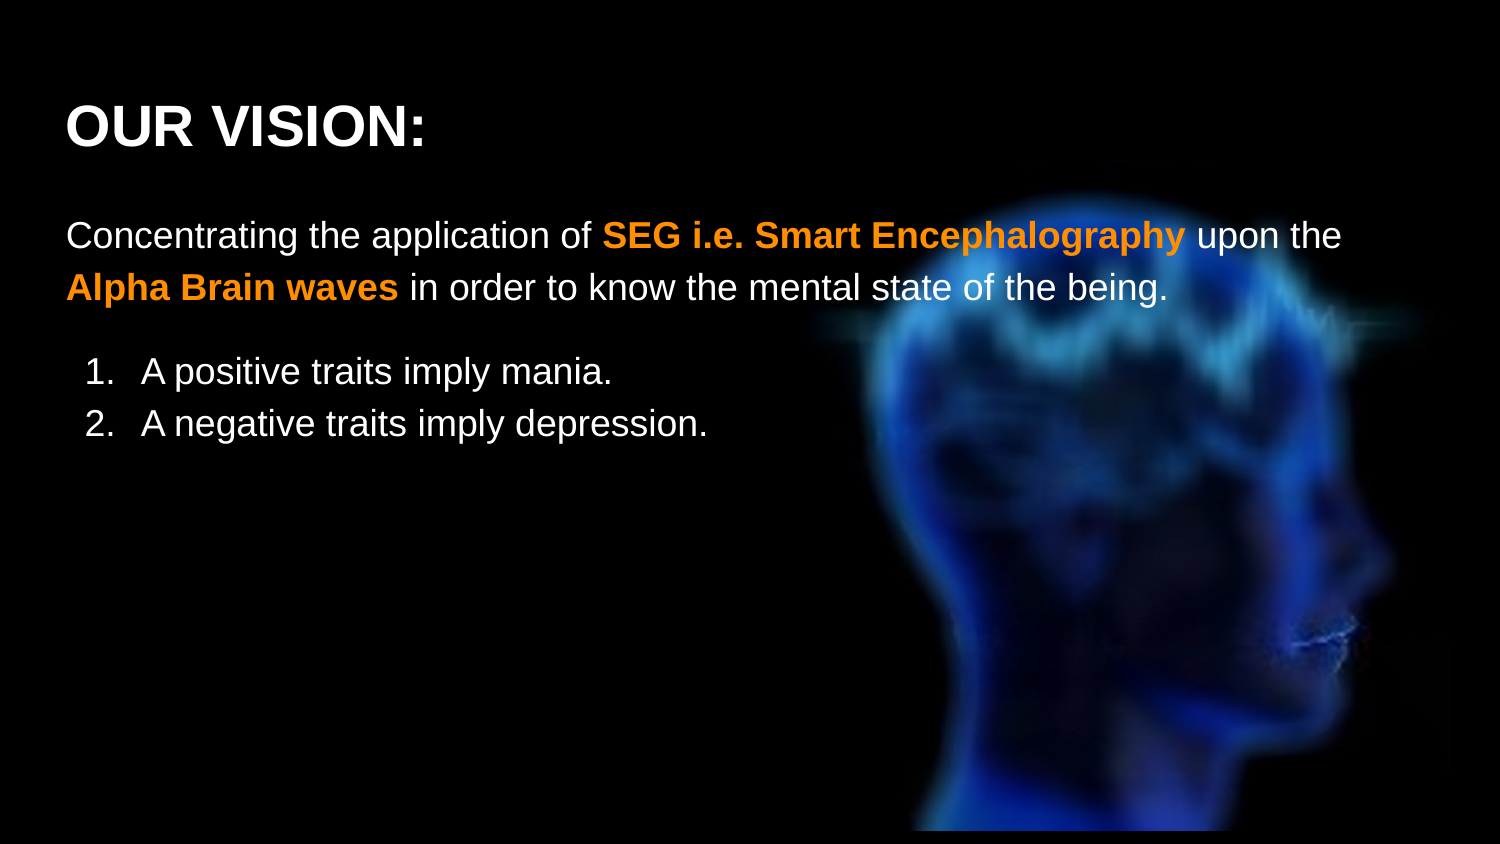

OUR VISION:
Concentrating the application of SEG i.e. Smart Encephalography upon the Alpha Brain waves in order to know the mental state of the being.
A positive traits imply mania.
A negative traits imply depression.